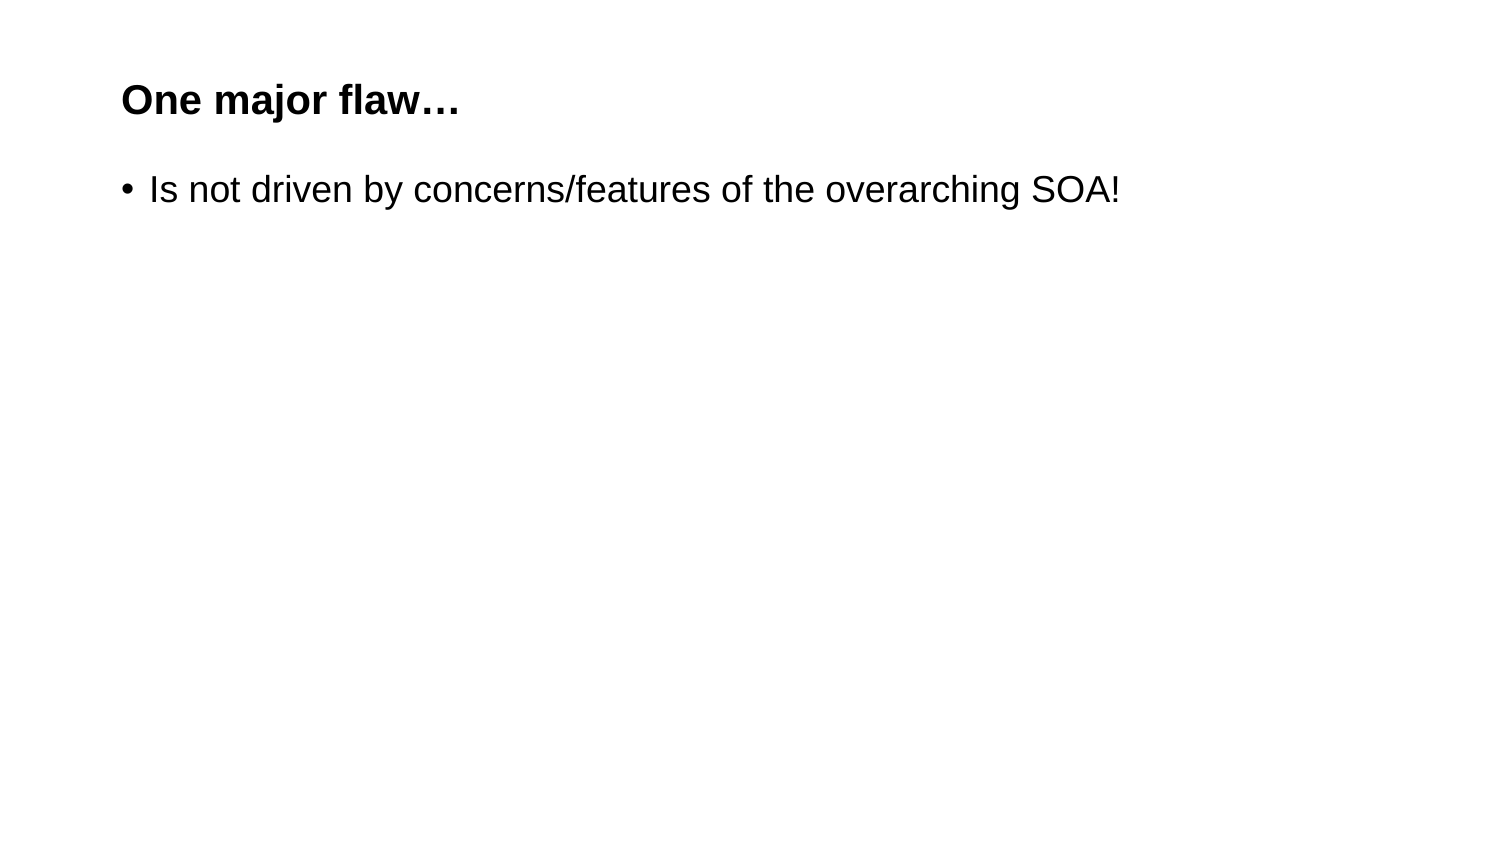

# One major flaw…
Is not driven by concerns/features of the overarching SOA!